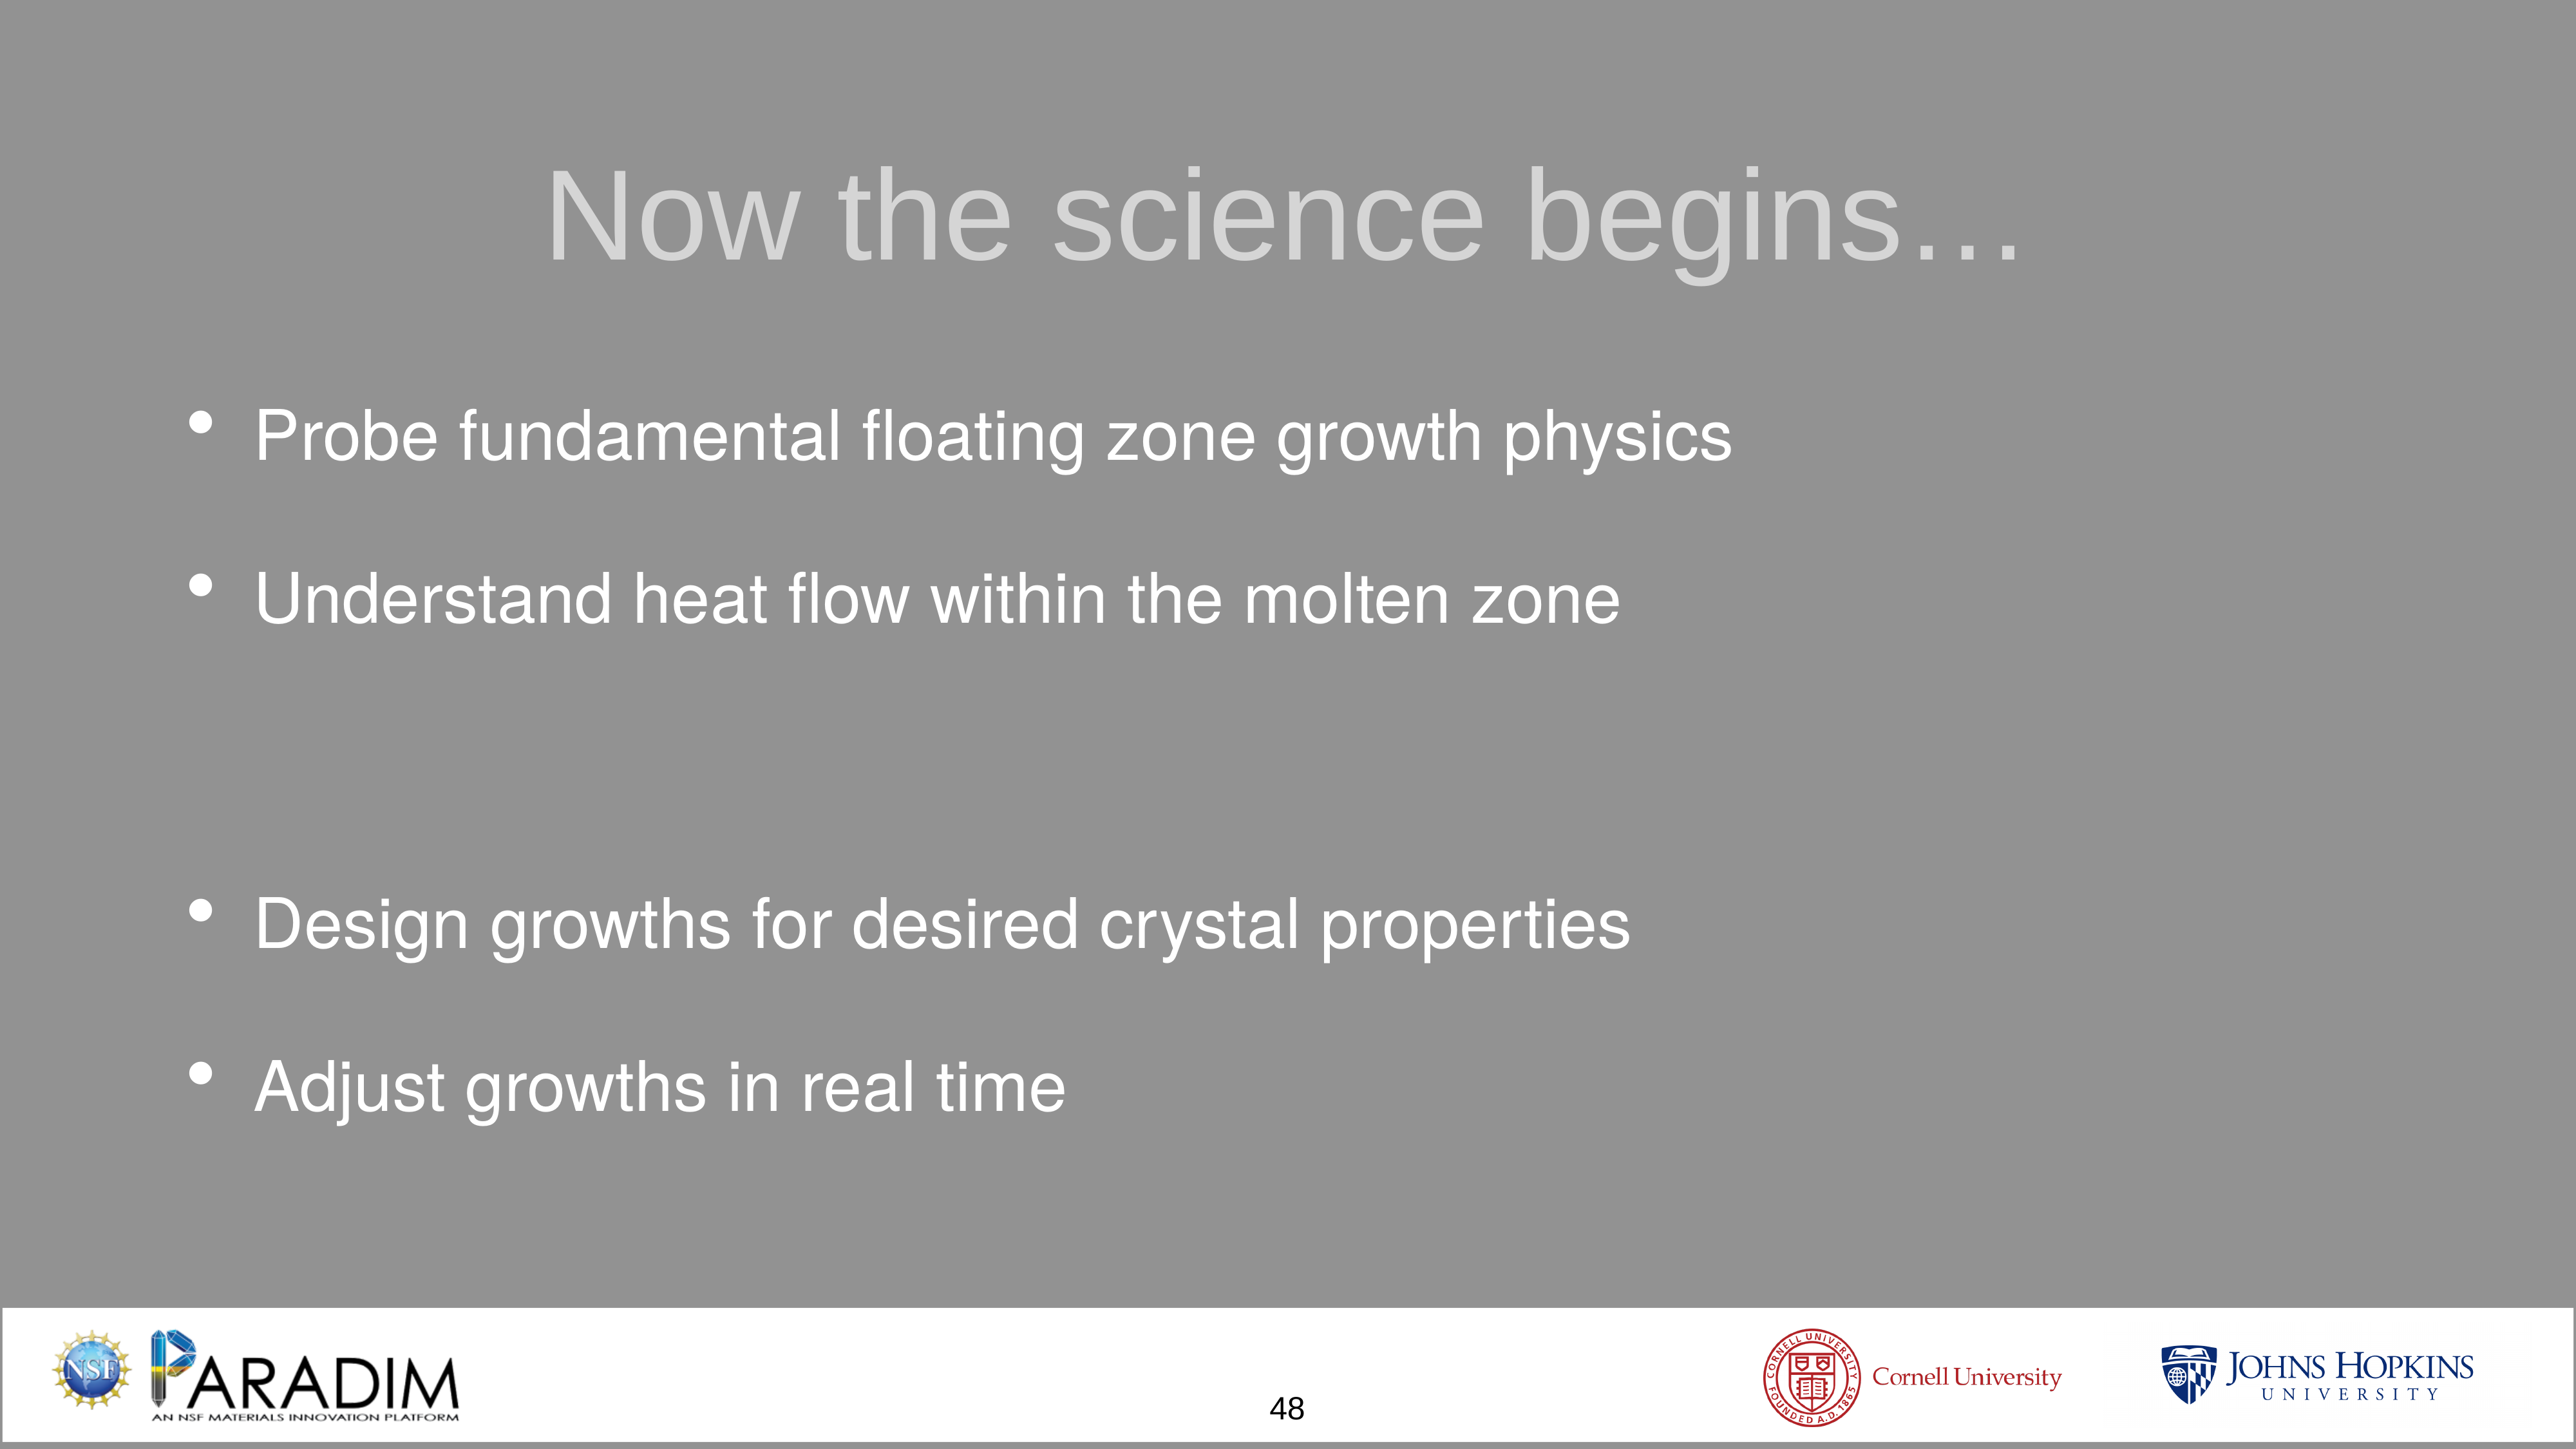

Now the science begins…
Probe fundamental floating zone growth physics
Understand heat flow within the molten zone

Design growths for desired crystal properties
Adjust growths in real time
48